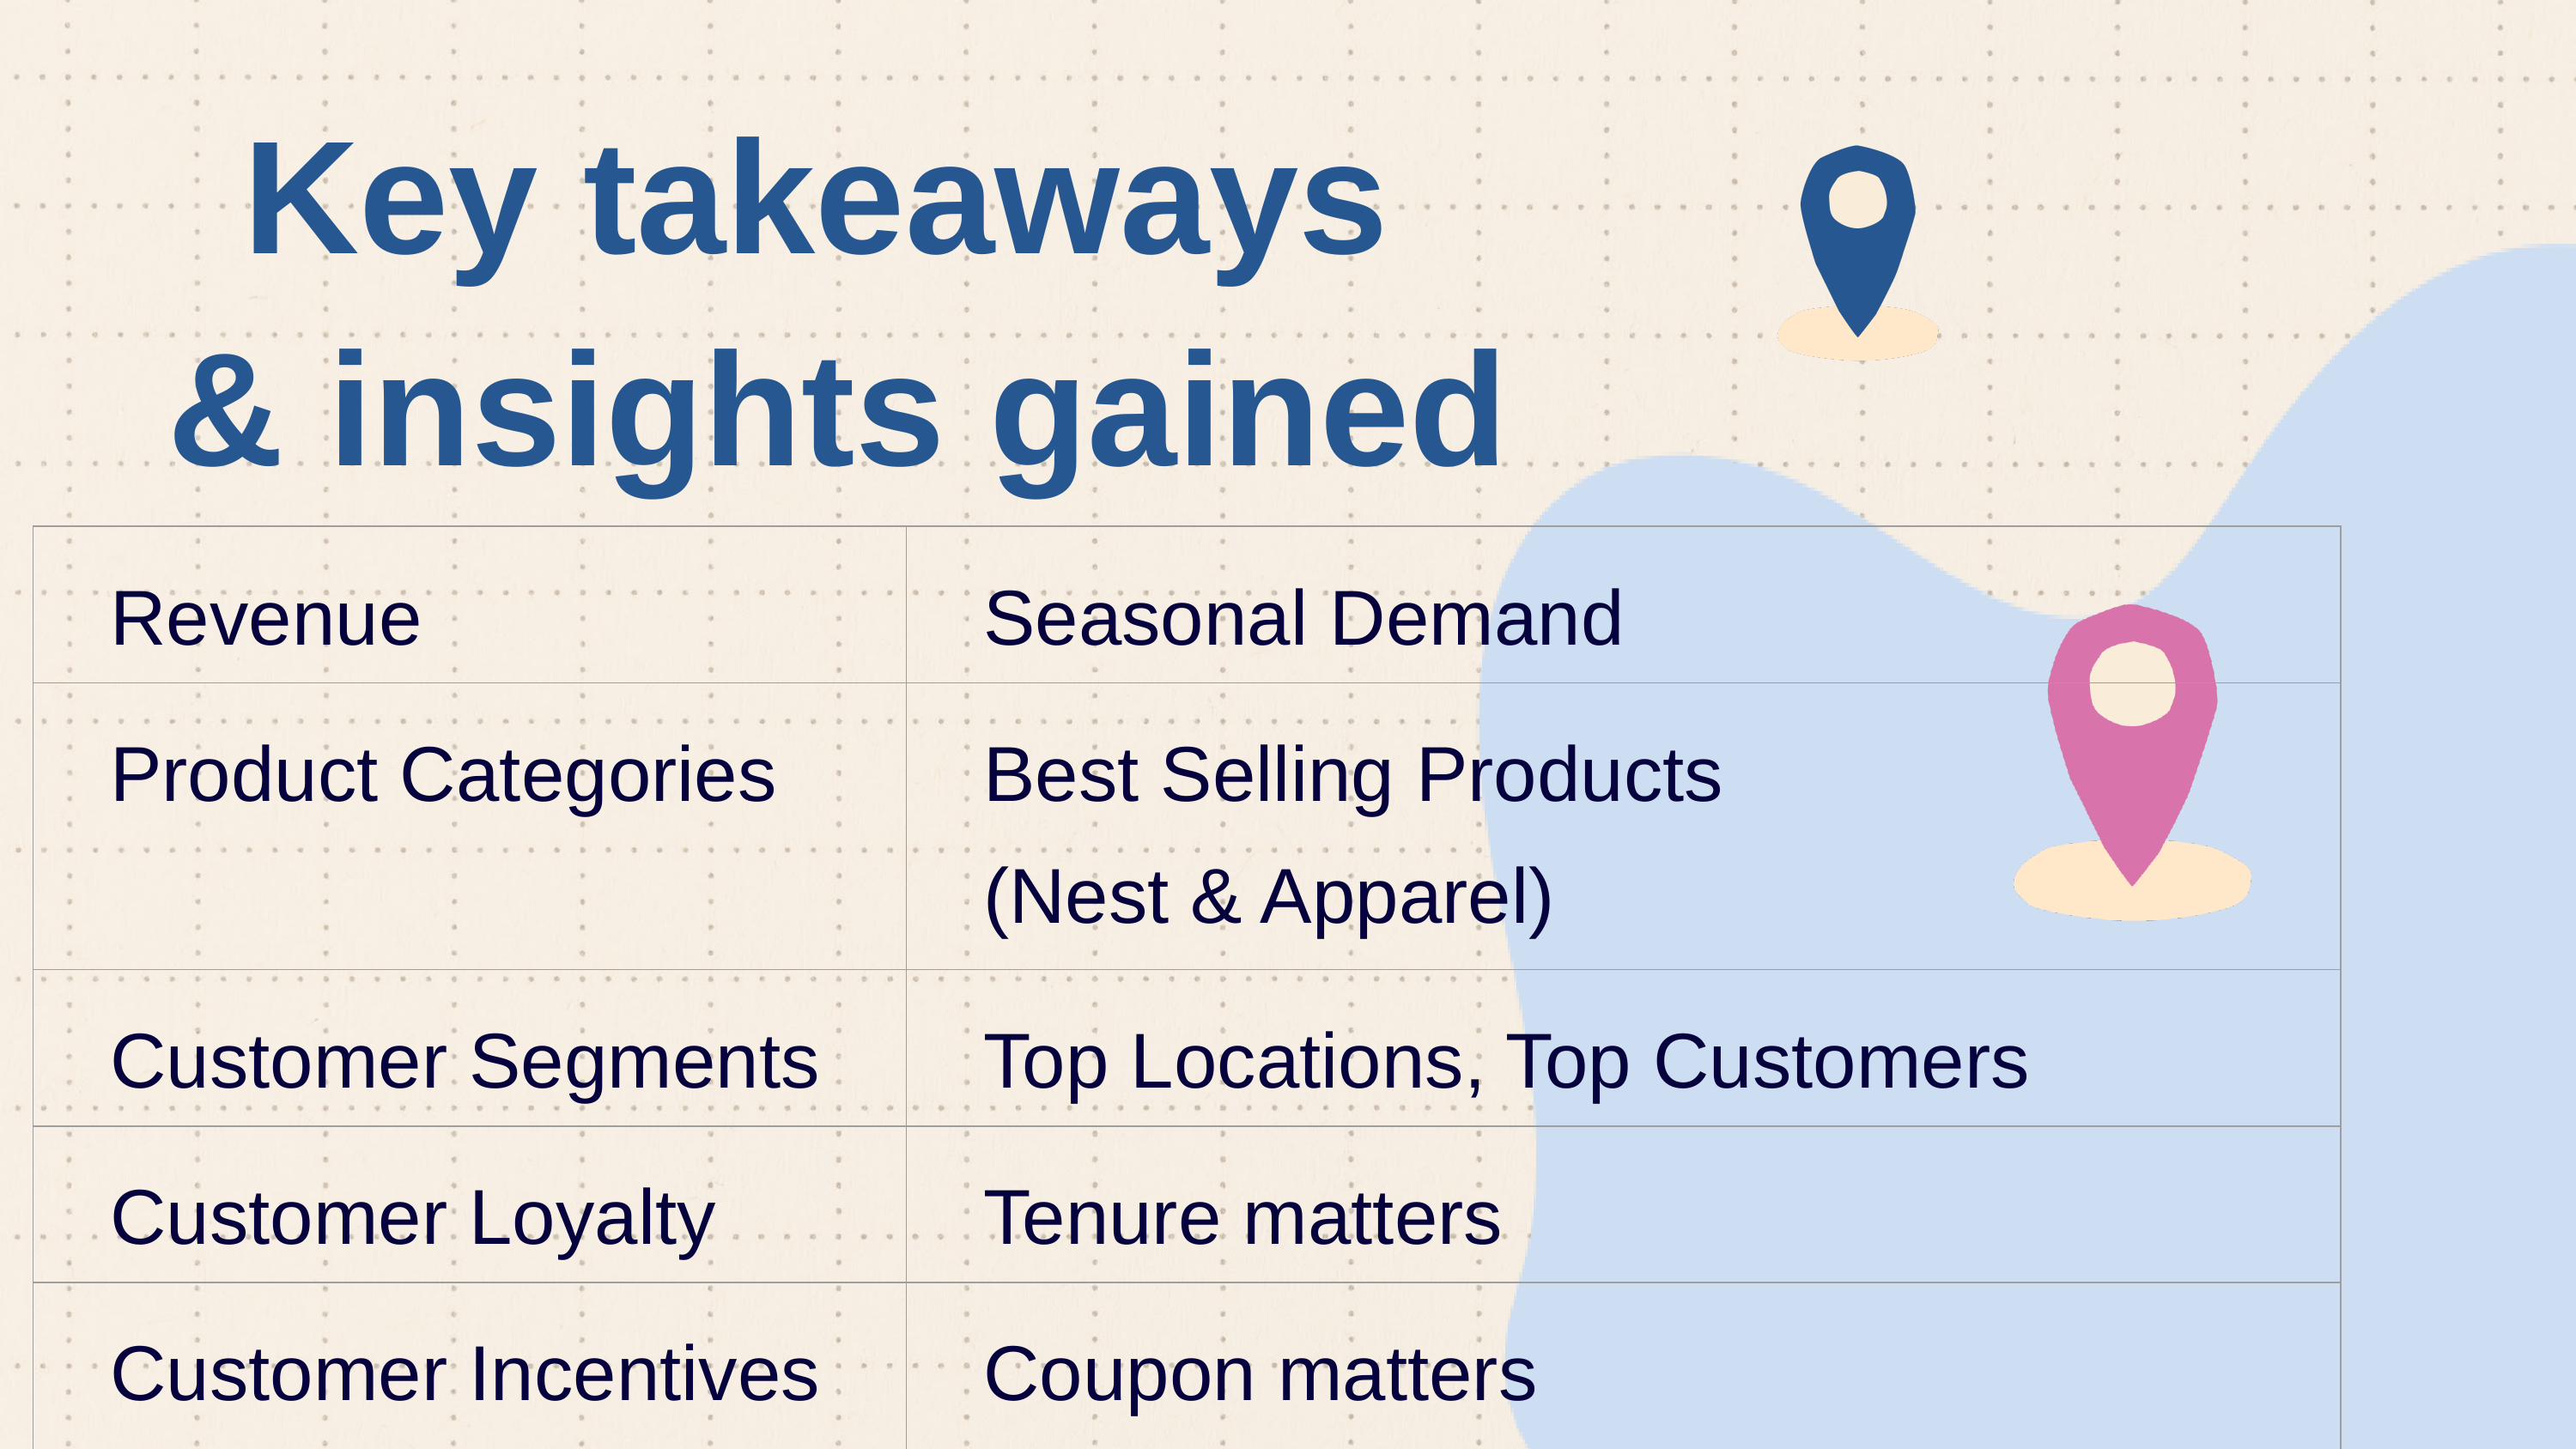

Key takeaways
& insights gained

| Revenue | Seasonal Demand |
| --- | --- |
| Product Categories | Best Selling Products (Nest & Apparel) |
| Customer Segments | Top Locations, Top Customers |
| Customer Loyalty | Tenure matters |
| Customer Incentives | Coupon matters Best Coupon Code (ELEC & SALE) |